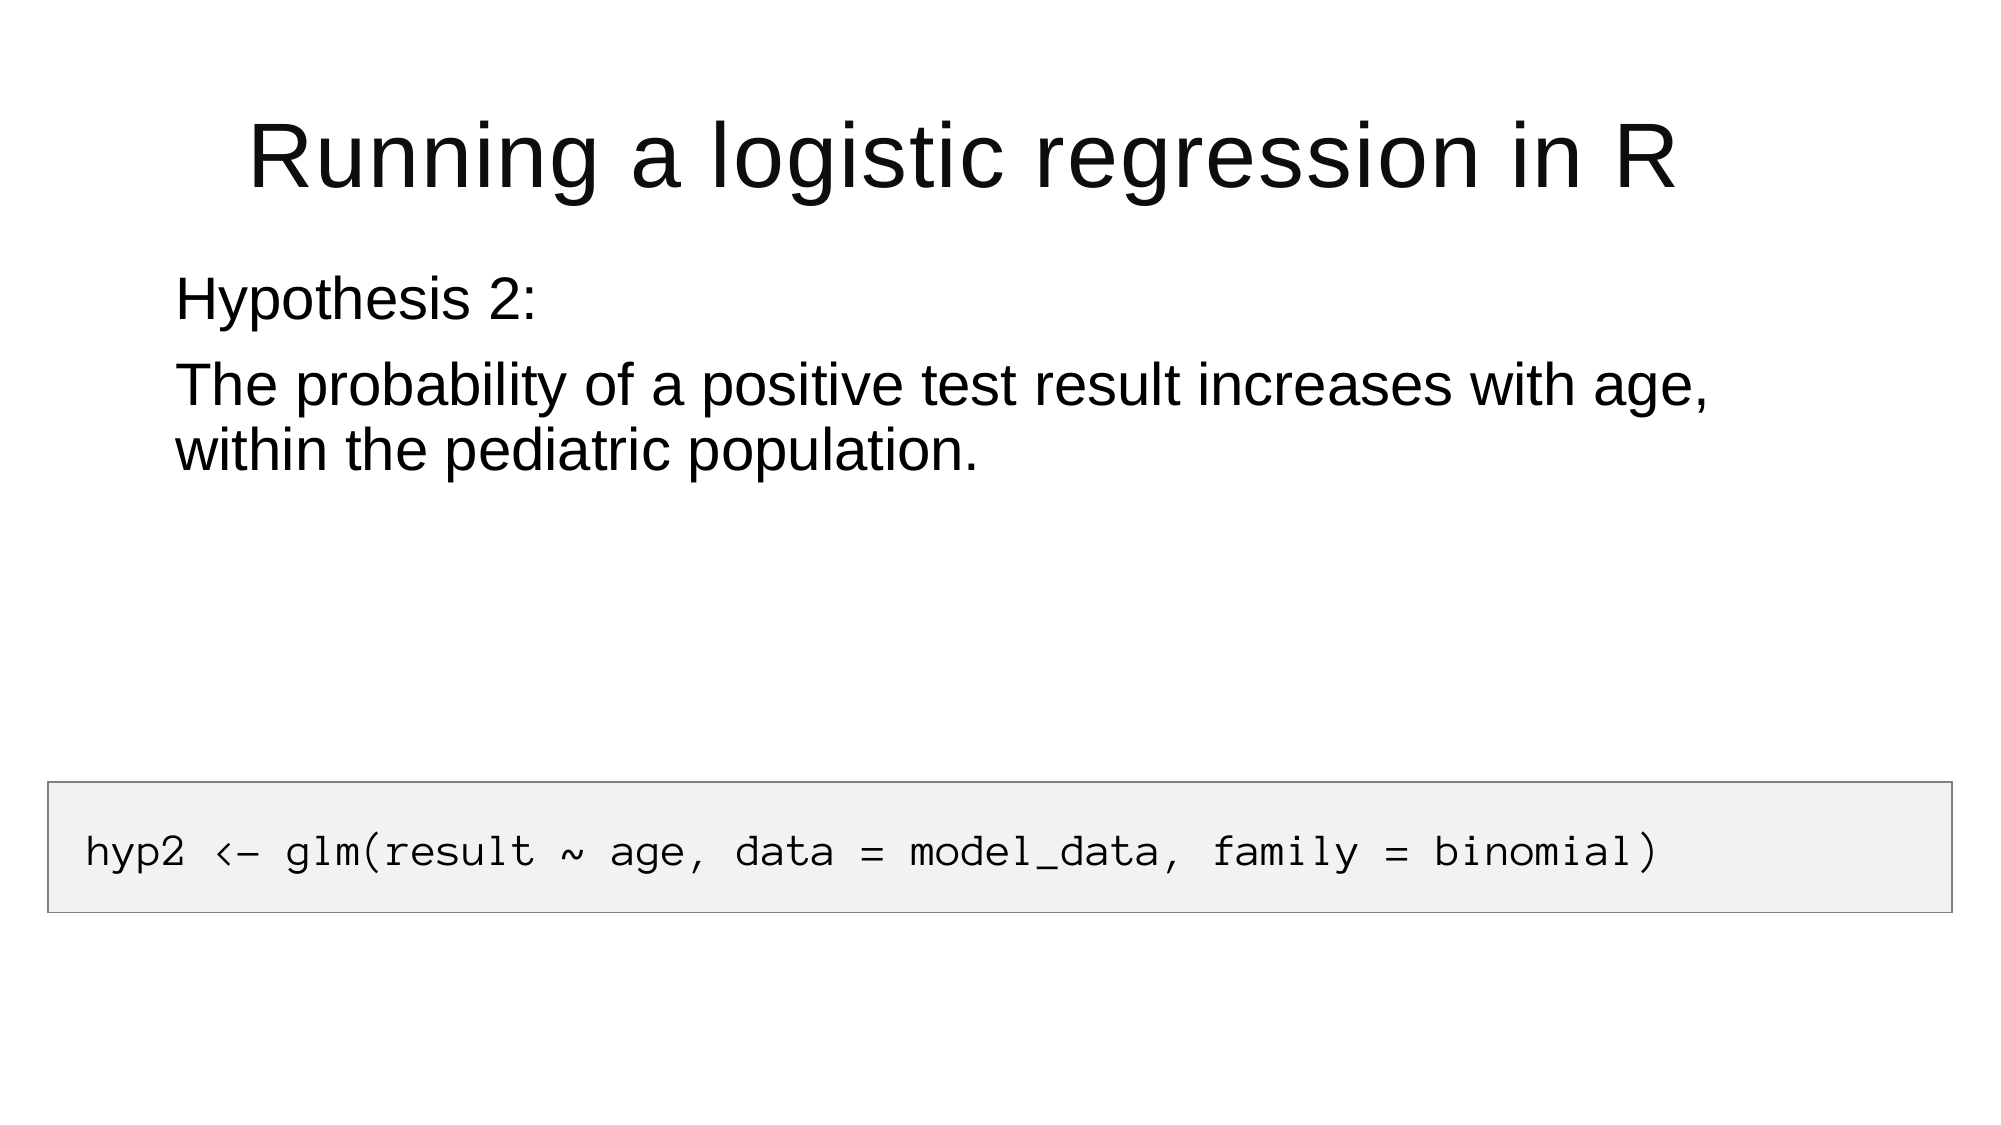

# Running a logistic regression in R
Hypothesis 2:
The probability of a positive test result increases with age, within the pediatric population.

hyp2 <- glm(result ~ age, data = model_data, family = binomial)

model_obj <- test(outcome ~ predictors, data, other_arguments)